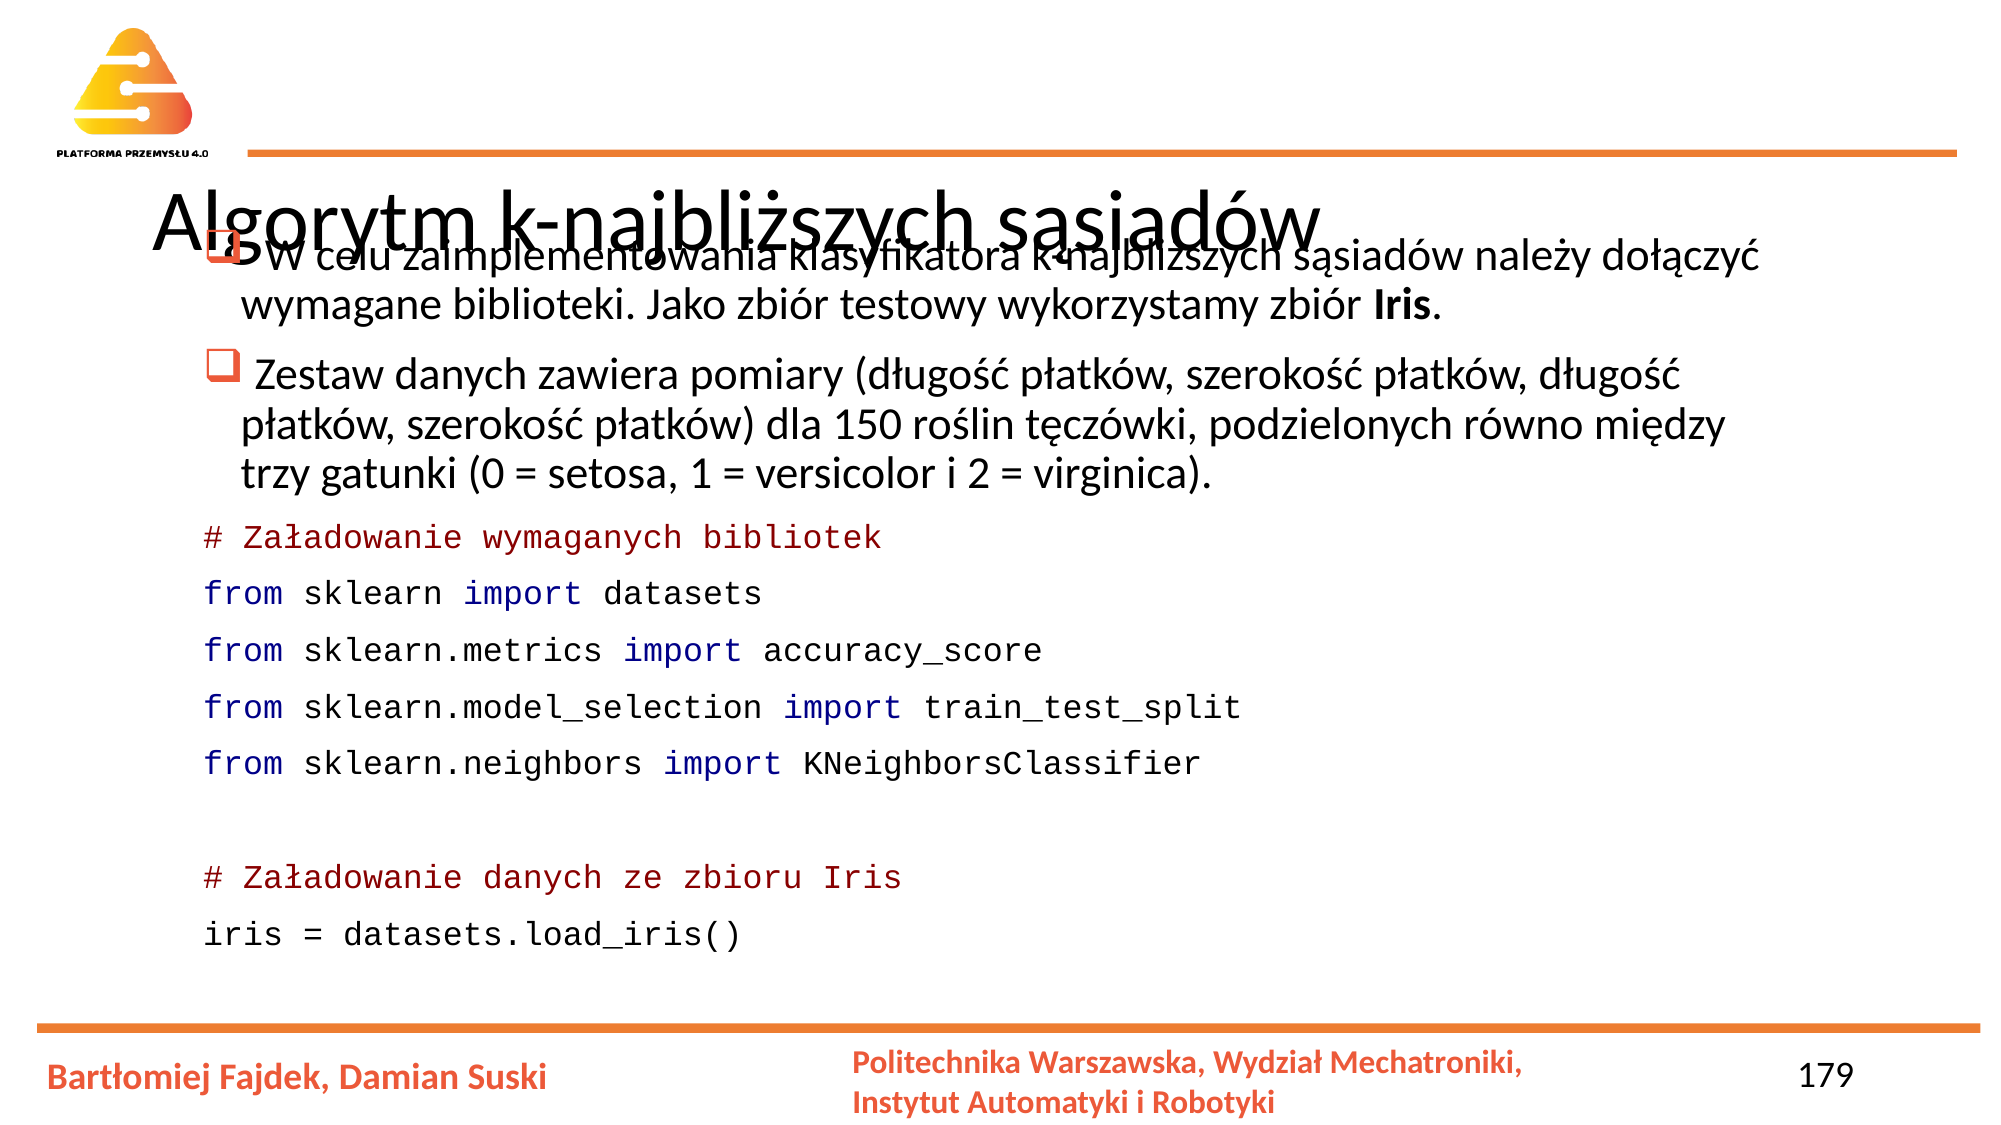

# Algorytm k-najbliższych sąsiadów
  W celu zaimplementowania klasyfikatora k-najbliższych sąsiadów należy dołączyć wymagane biblioteki. Jako zbiór testowy wykorzystamy zbiór Iris.
 Zestaw danych zawiera pomiary (długość płatków, szerokość płatków, długość płatków, szerokość płatków) dla 150 roślin tęczówki, podzielonych równo między trzy gatunki (0 = setosa, 1 = versicolor i 2 = virginica).
# Załadowanie wymaganych bibliotek
from sklearn import datasets
from sklearn.metrics import accuracy_score
from sklearn.model_selection import train_test_split
from sklearn.neighbors import KNeighborsClassifier

# Załadowanie danych ze zbioru Iris
iris = datasets.load_iris()
179